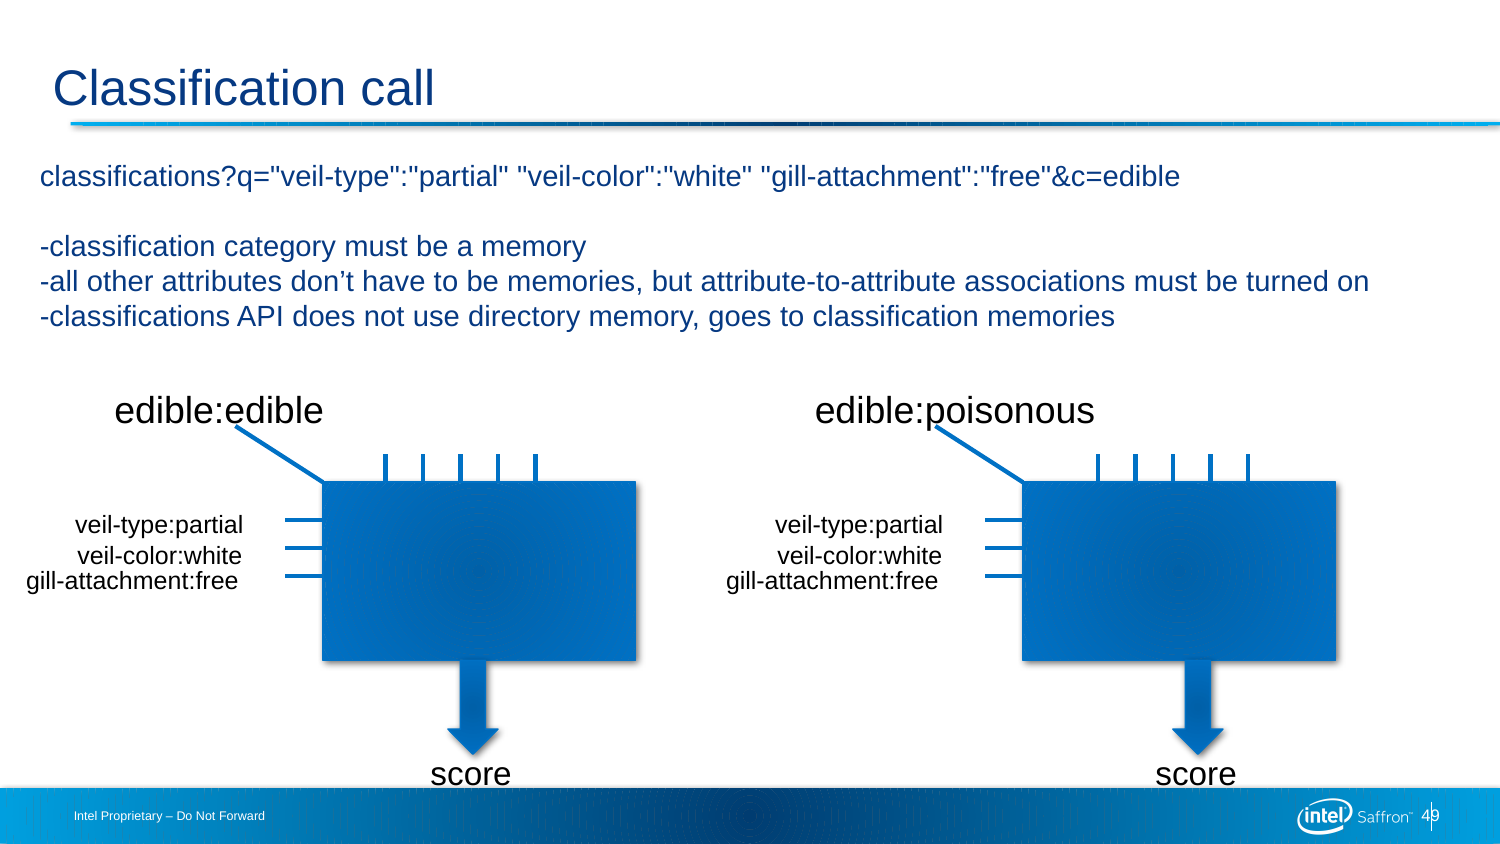

# Classification call
classifications?q="veil-type":"partial" "veil-color":"white" "gill-attachment":"free"&c=edible

-classification category must be a memory
-all other attributes don’t have to be memories, but attribute-to-attribute associations must be turned on
-classifications API does not use directory memory, goes to classification memories
edible:edible
edible:poisonous

veil-type:partial
veil-type:partial
veil-color:white
veil-color:white
gill-attachment:free
gill-attachment:free

score
score